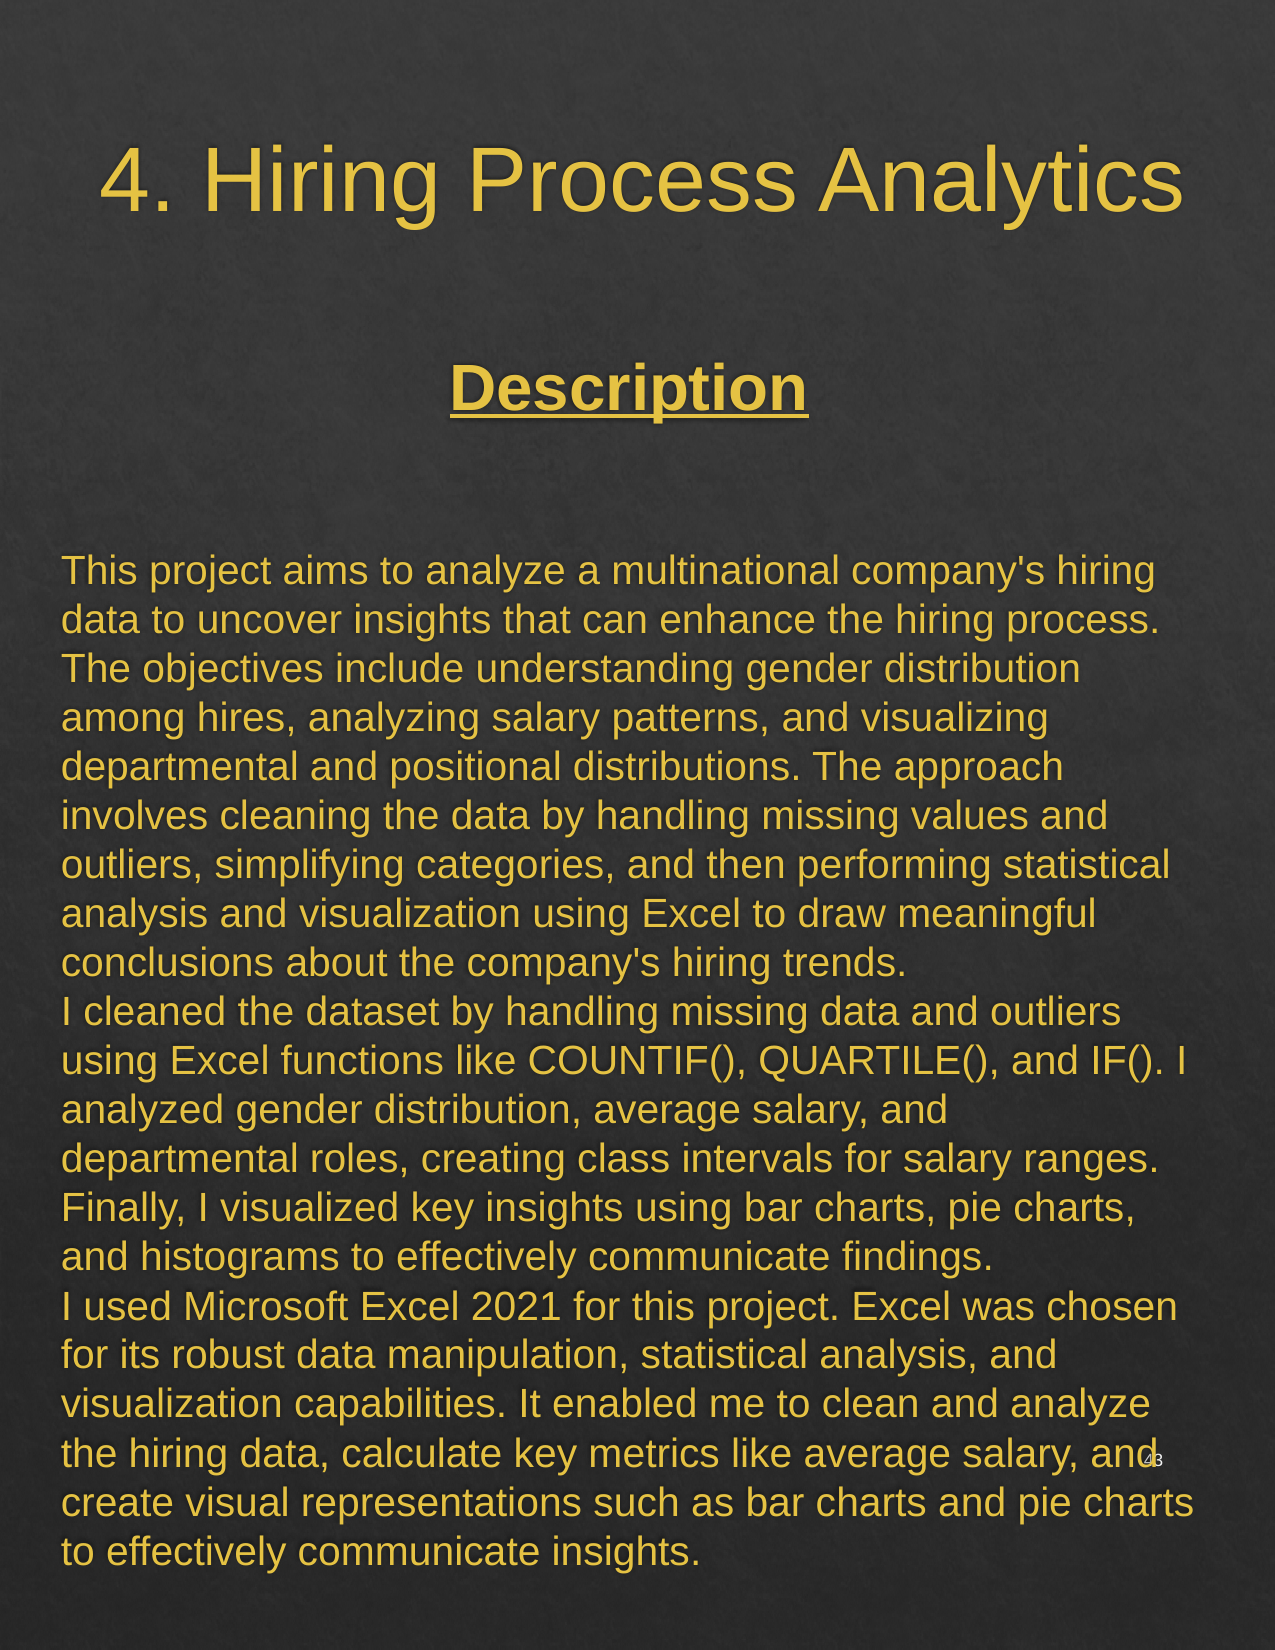

# 4. Hiring Process Analytics
Description

This project aims to analyze a multinational company's hiring data to uncover insights that can enhance the hiring process. The objectives include understanding gender distribution among hires, analyzing salary patterns, and visualizing departmental and positional distributions. The approach involves cleaning the data by handling missing values and outliers, simplifying categories, and then performing statistical analysis and visualization using Excel to draw meaningful conclusions about the company's hiring trends.
I cleaned the dataset by handling missing data and outliers using Excel functions like COUNTIF(), QUARTILE(), and IF(). I analyzed gender distribution, average salary, and departmental roles, creating class intervals for salary ranges. Finally, I visualized key insights using bar charts, pie charts, and histograms to effectively communicate findings.
I used Microsoft Excel 2021 for this project. Excel was chosen for its robust data manipulation, statistical analysis, and visualization capabilities. It enabled me to clean and analyze the hiring data, calculate key metrics like average salary, and create visual representations such as bar charts and pie charts to effectively communicate insights.
43